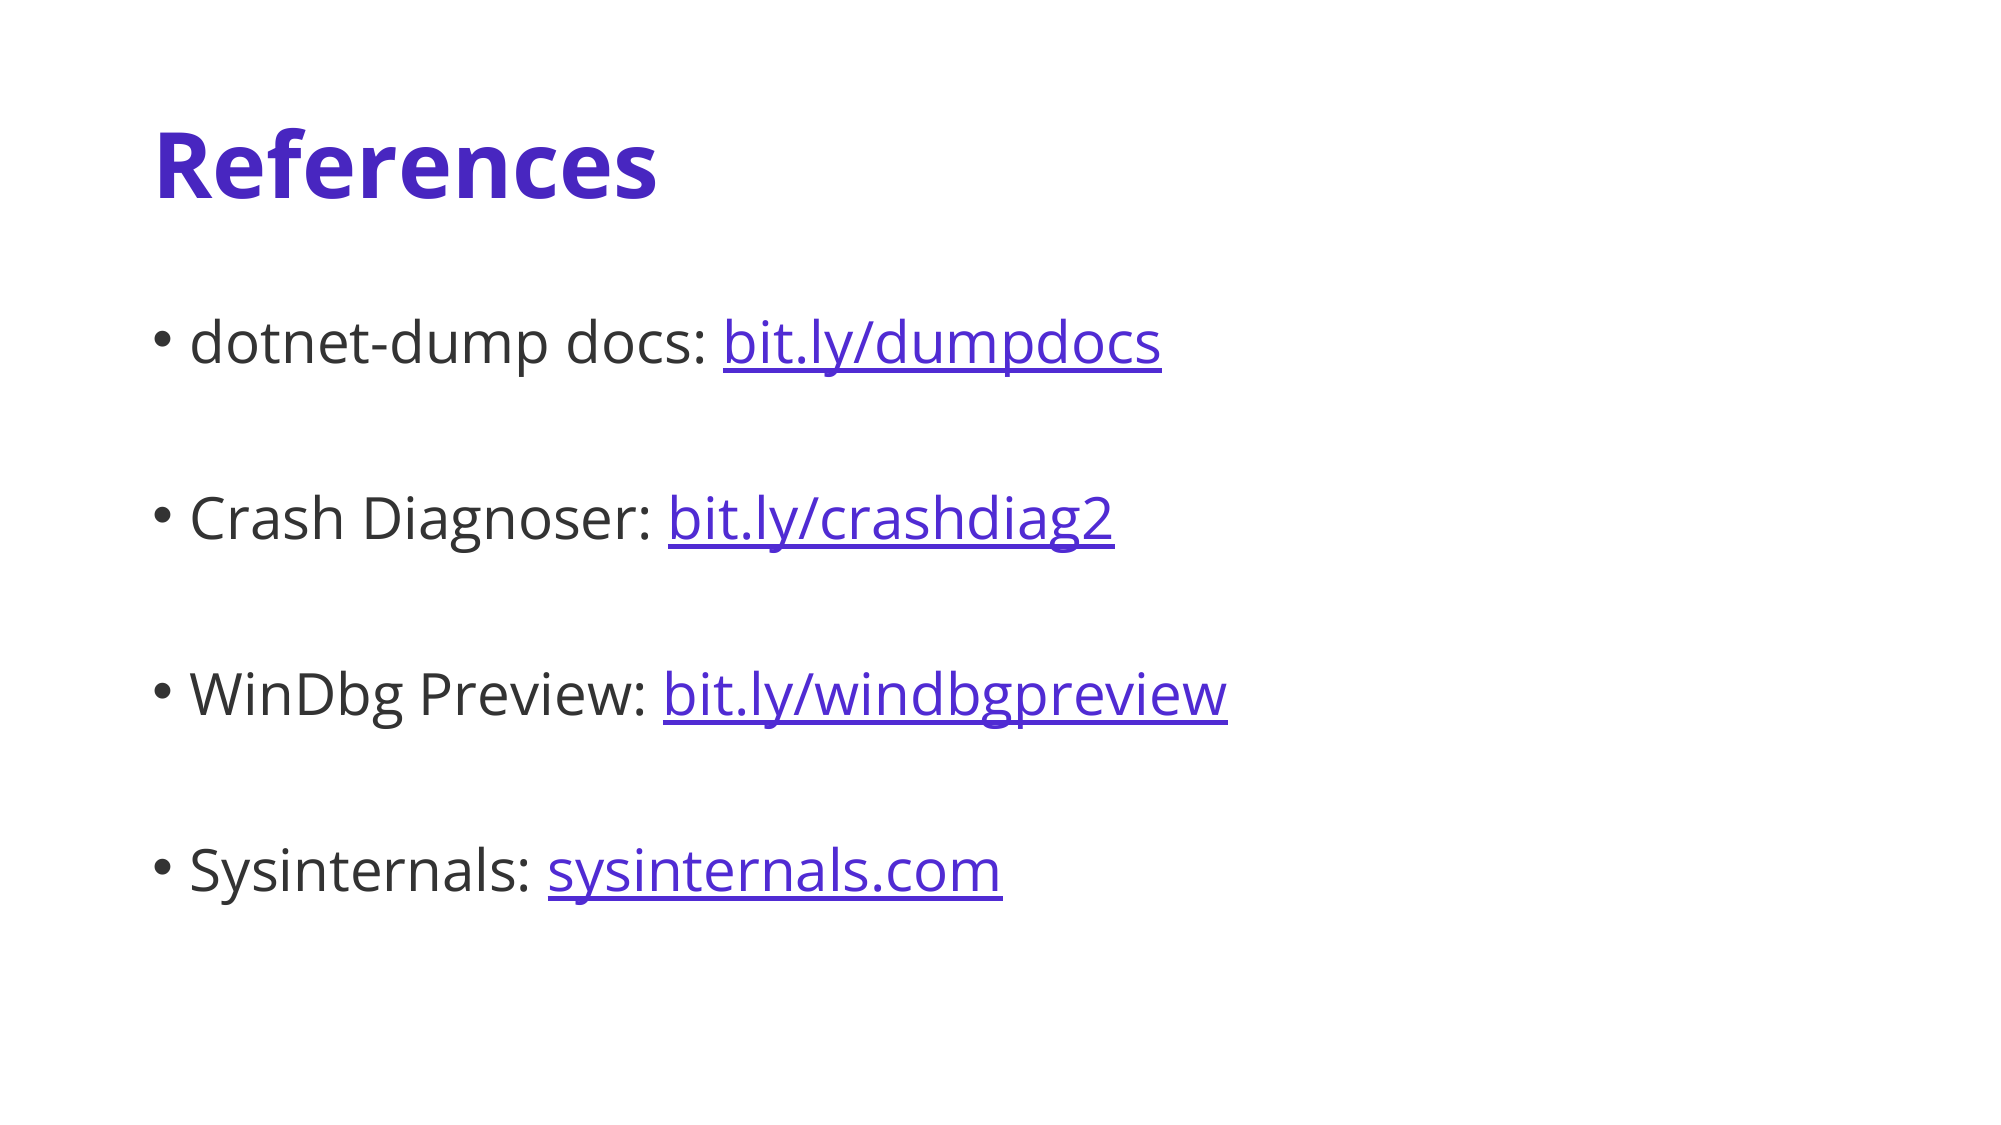

# References
dotnet-dump docs: bit.ly/dumpdocs

Crash Diagnoser: bit.ly/crashdiag2

WinDbg Preview: bit.ly/windbgpreview

Sysinternals: sysinternals.com